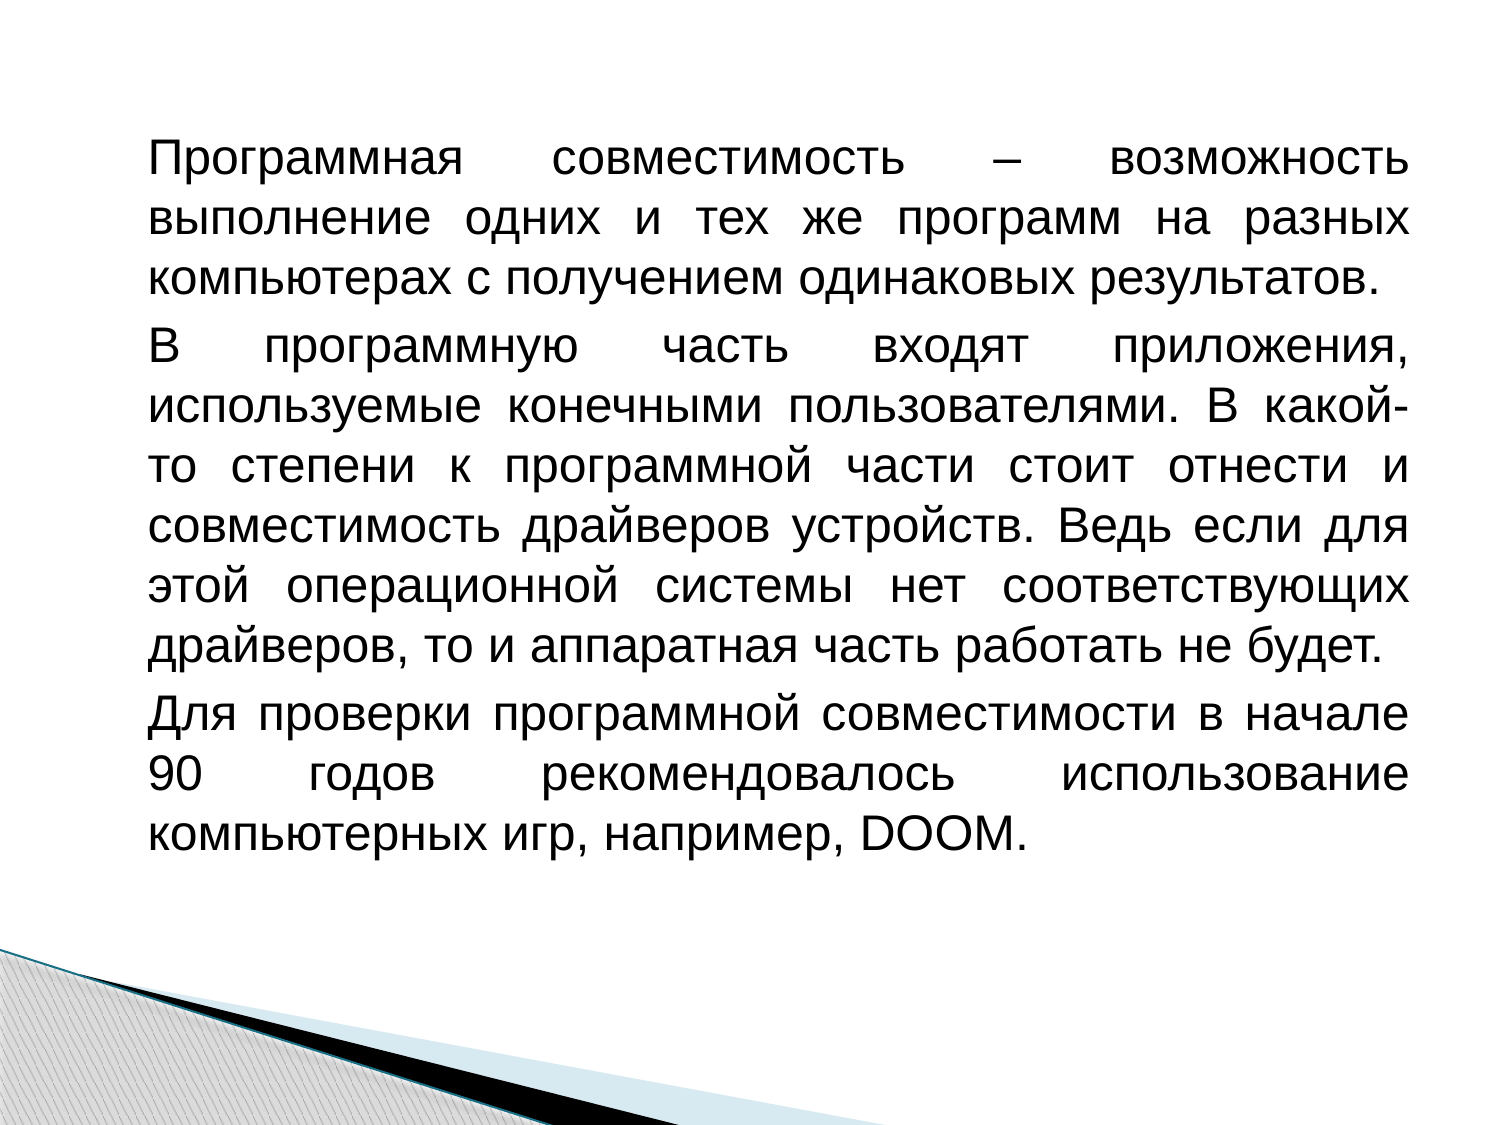

Программная совместимость – возможность выполнение одних и тех же программ на разных компьютерах с получением одинаковых результатов.
		В программную часть входят приложения, используемые конечными пользователями. В какой-то степени к программной части стоит отнести и совместимость драйверов устройств. Ведь если для этой операционной системы нет соответствующих драйверов, то и аппаратная часть работать не будет.
		Для проверки программной совместимости в начале 90 годов рекомендовалось использование компьютерных игр, например, DOOM.